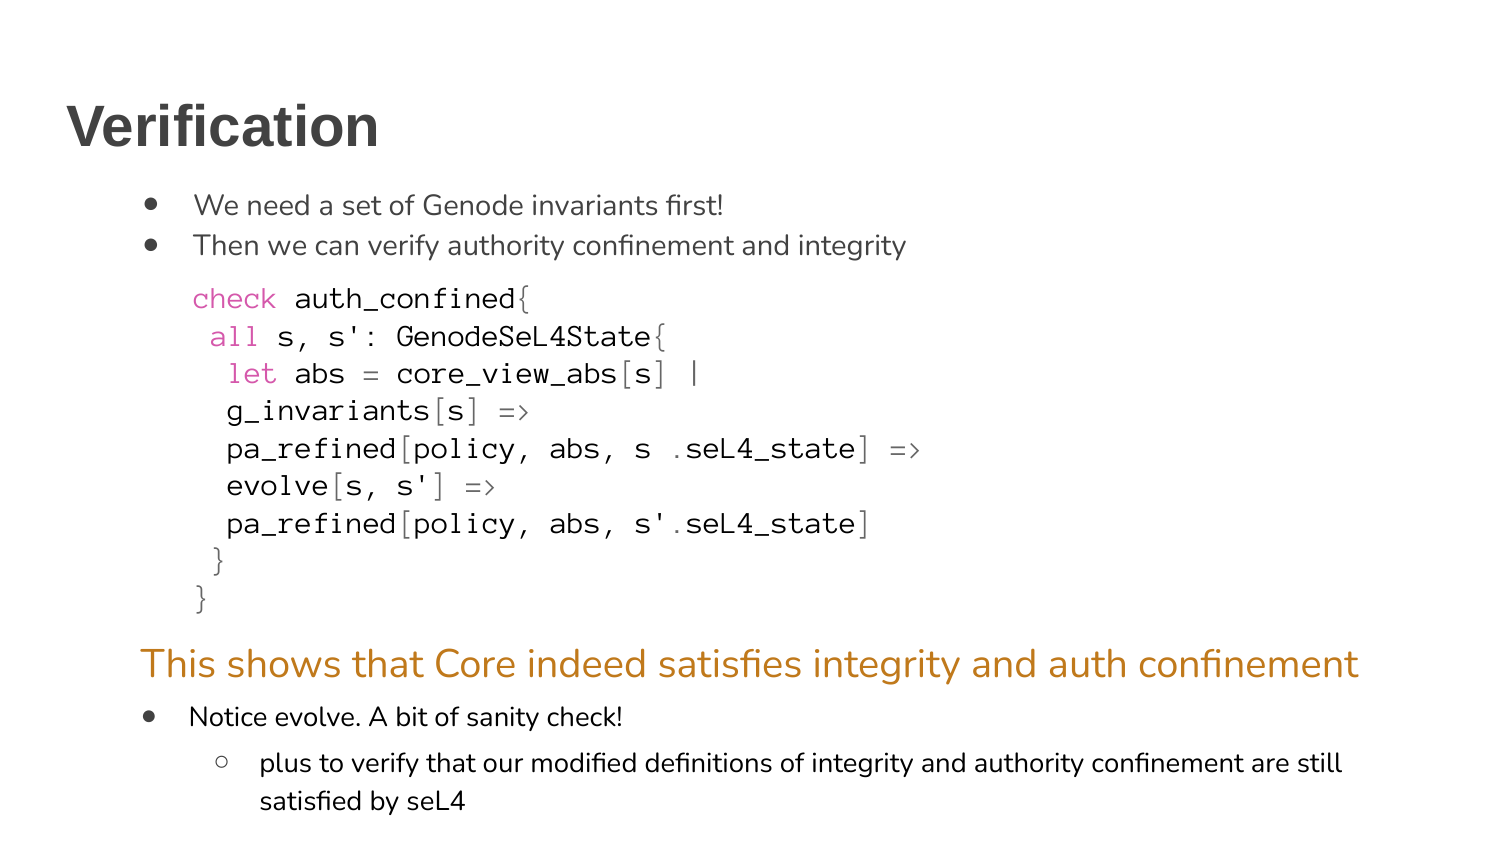

# Verification
We need a set of Genode invariants first!
Then we can verify authority confinement and integrity
check auth_confined{
 all s, s': GenodeSeL4State{
  let abs = core_view_abs[s] |
  g_invariants[s] =>
  pa_refined[policy, abs, s .seL4_state] =>
  evolve[s, s'] =>
  pa_refined[policy, abs, s'.seL4_state]
 }
}
This shows that Core indeed satisfies integrity and auth confinement
Notice evolve. A bit of sanity check!
plus to verify that our modified definitions of integrity and authority confinement are still satisfied by seL4